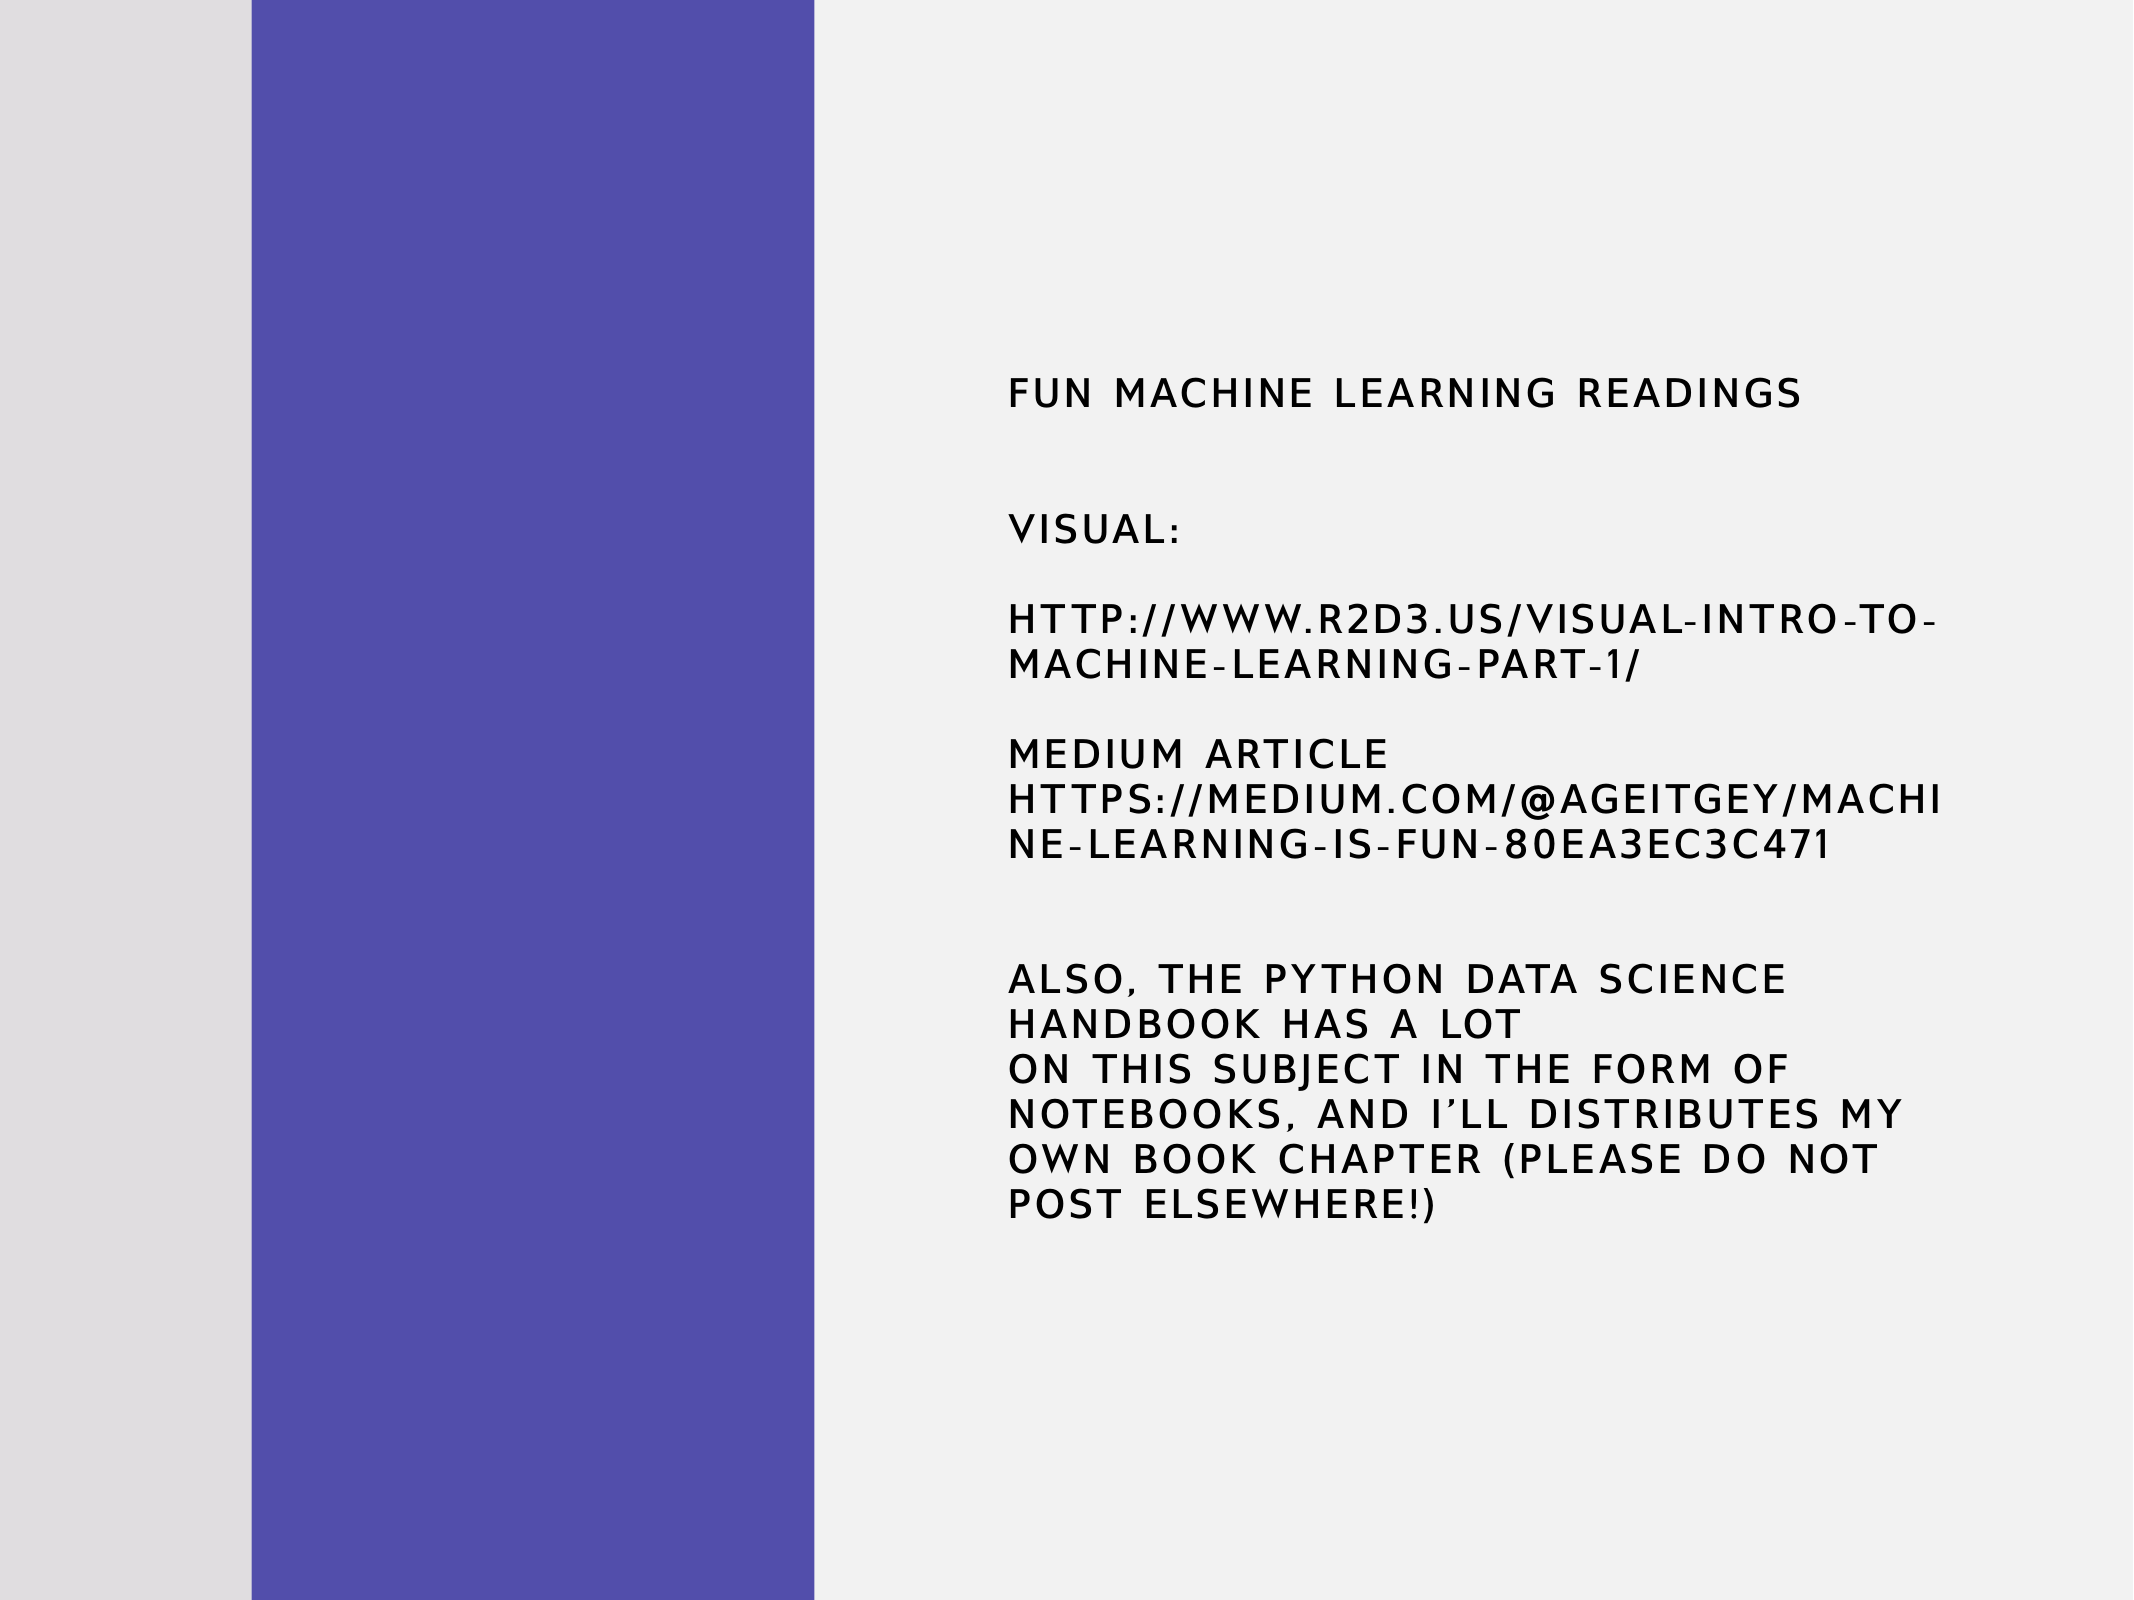

Fun Machine Learning readings
Visual:
http://www.r2d3.us/visual-intro-to-machine-learning-part-1/
Medium article
https://medium.com/@ageitgey/machine-learning-is-fun-80ea3ec3c471
Also, the Python Data Science Handbook has a lot
on this subject in the form of notebooks, and I’ll distributes my own book chapter (please do not post elsewhere!)